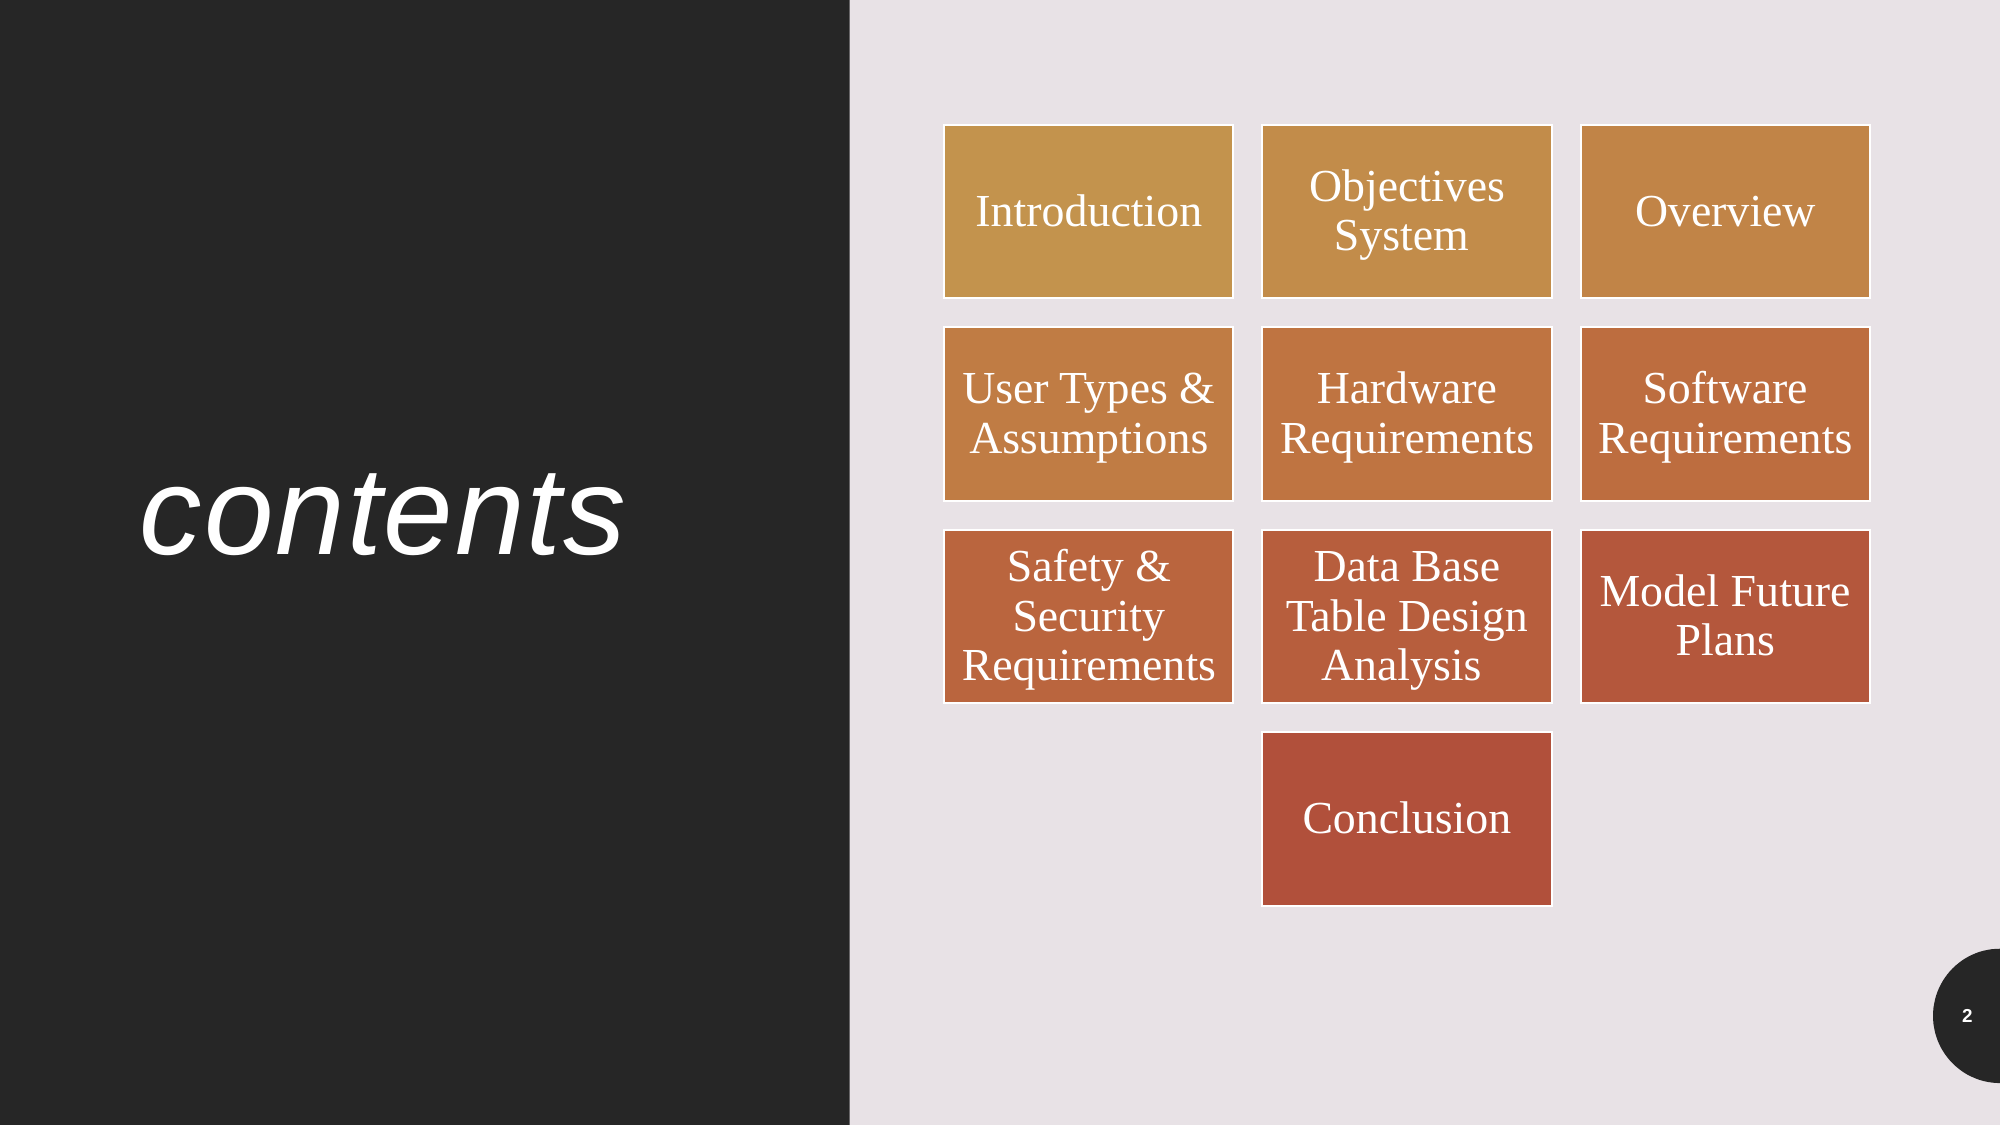

Introduction
Objectives System
Overview
User Types & Assumptions
Hardware Requirements
Software Requirements
Safety & Security Requirements
Data Base Table Design Analysis
Model Future Plans
Conclusion
# contents

2